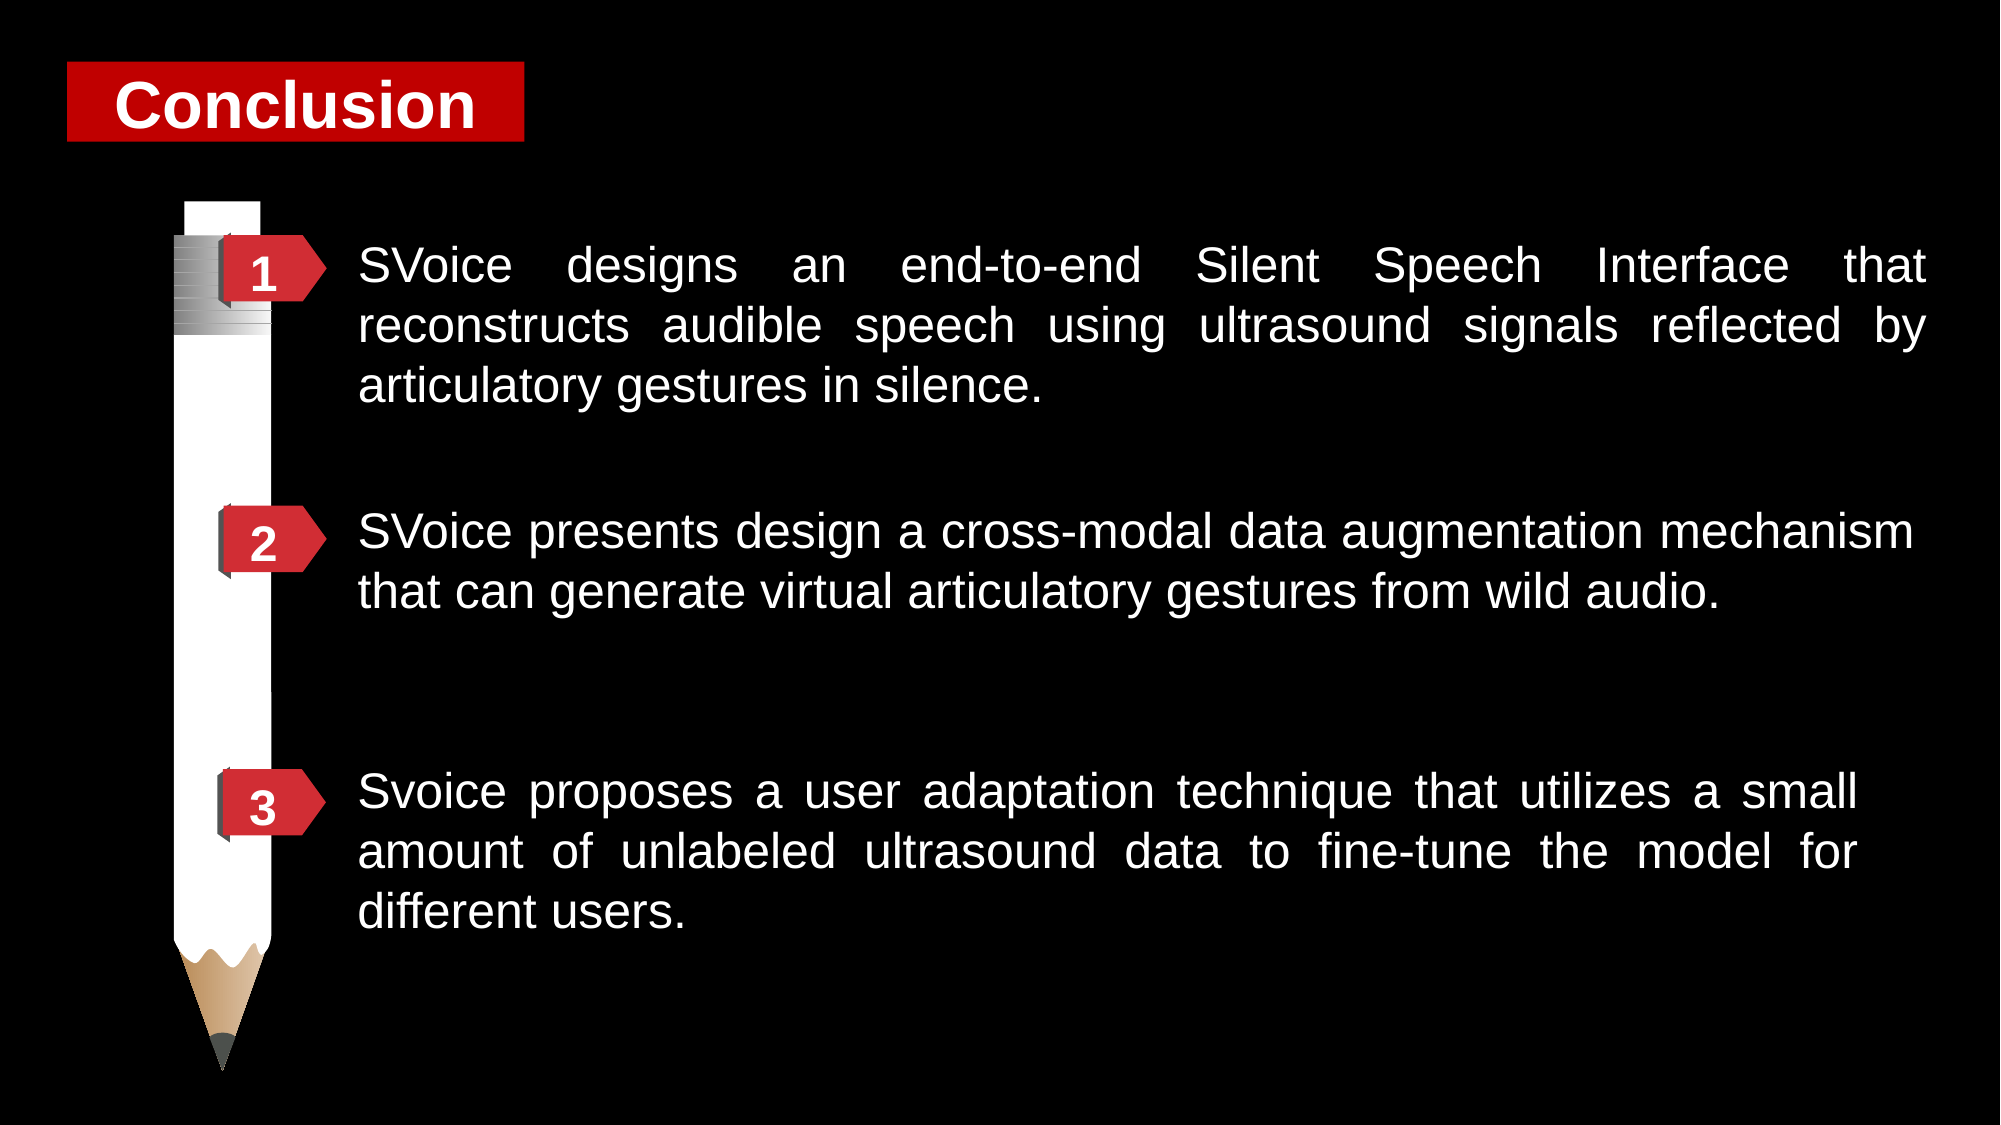

Conclusion

1
SVoice designs an end-to-end Silent Speech Interface that reconstructs audible speech using ultrasound signals reflected by articulatory gestures in silence.

SVoice presents design a cross-modal data augmentation mechanism that can generate virtual articulatory gestures from wild audio.
2

Svoice proposes a user adaptation technique that utilizes a small amount of unlabeled ultrasound data to fine-tune the model for different users.
3